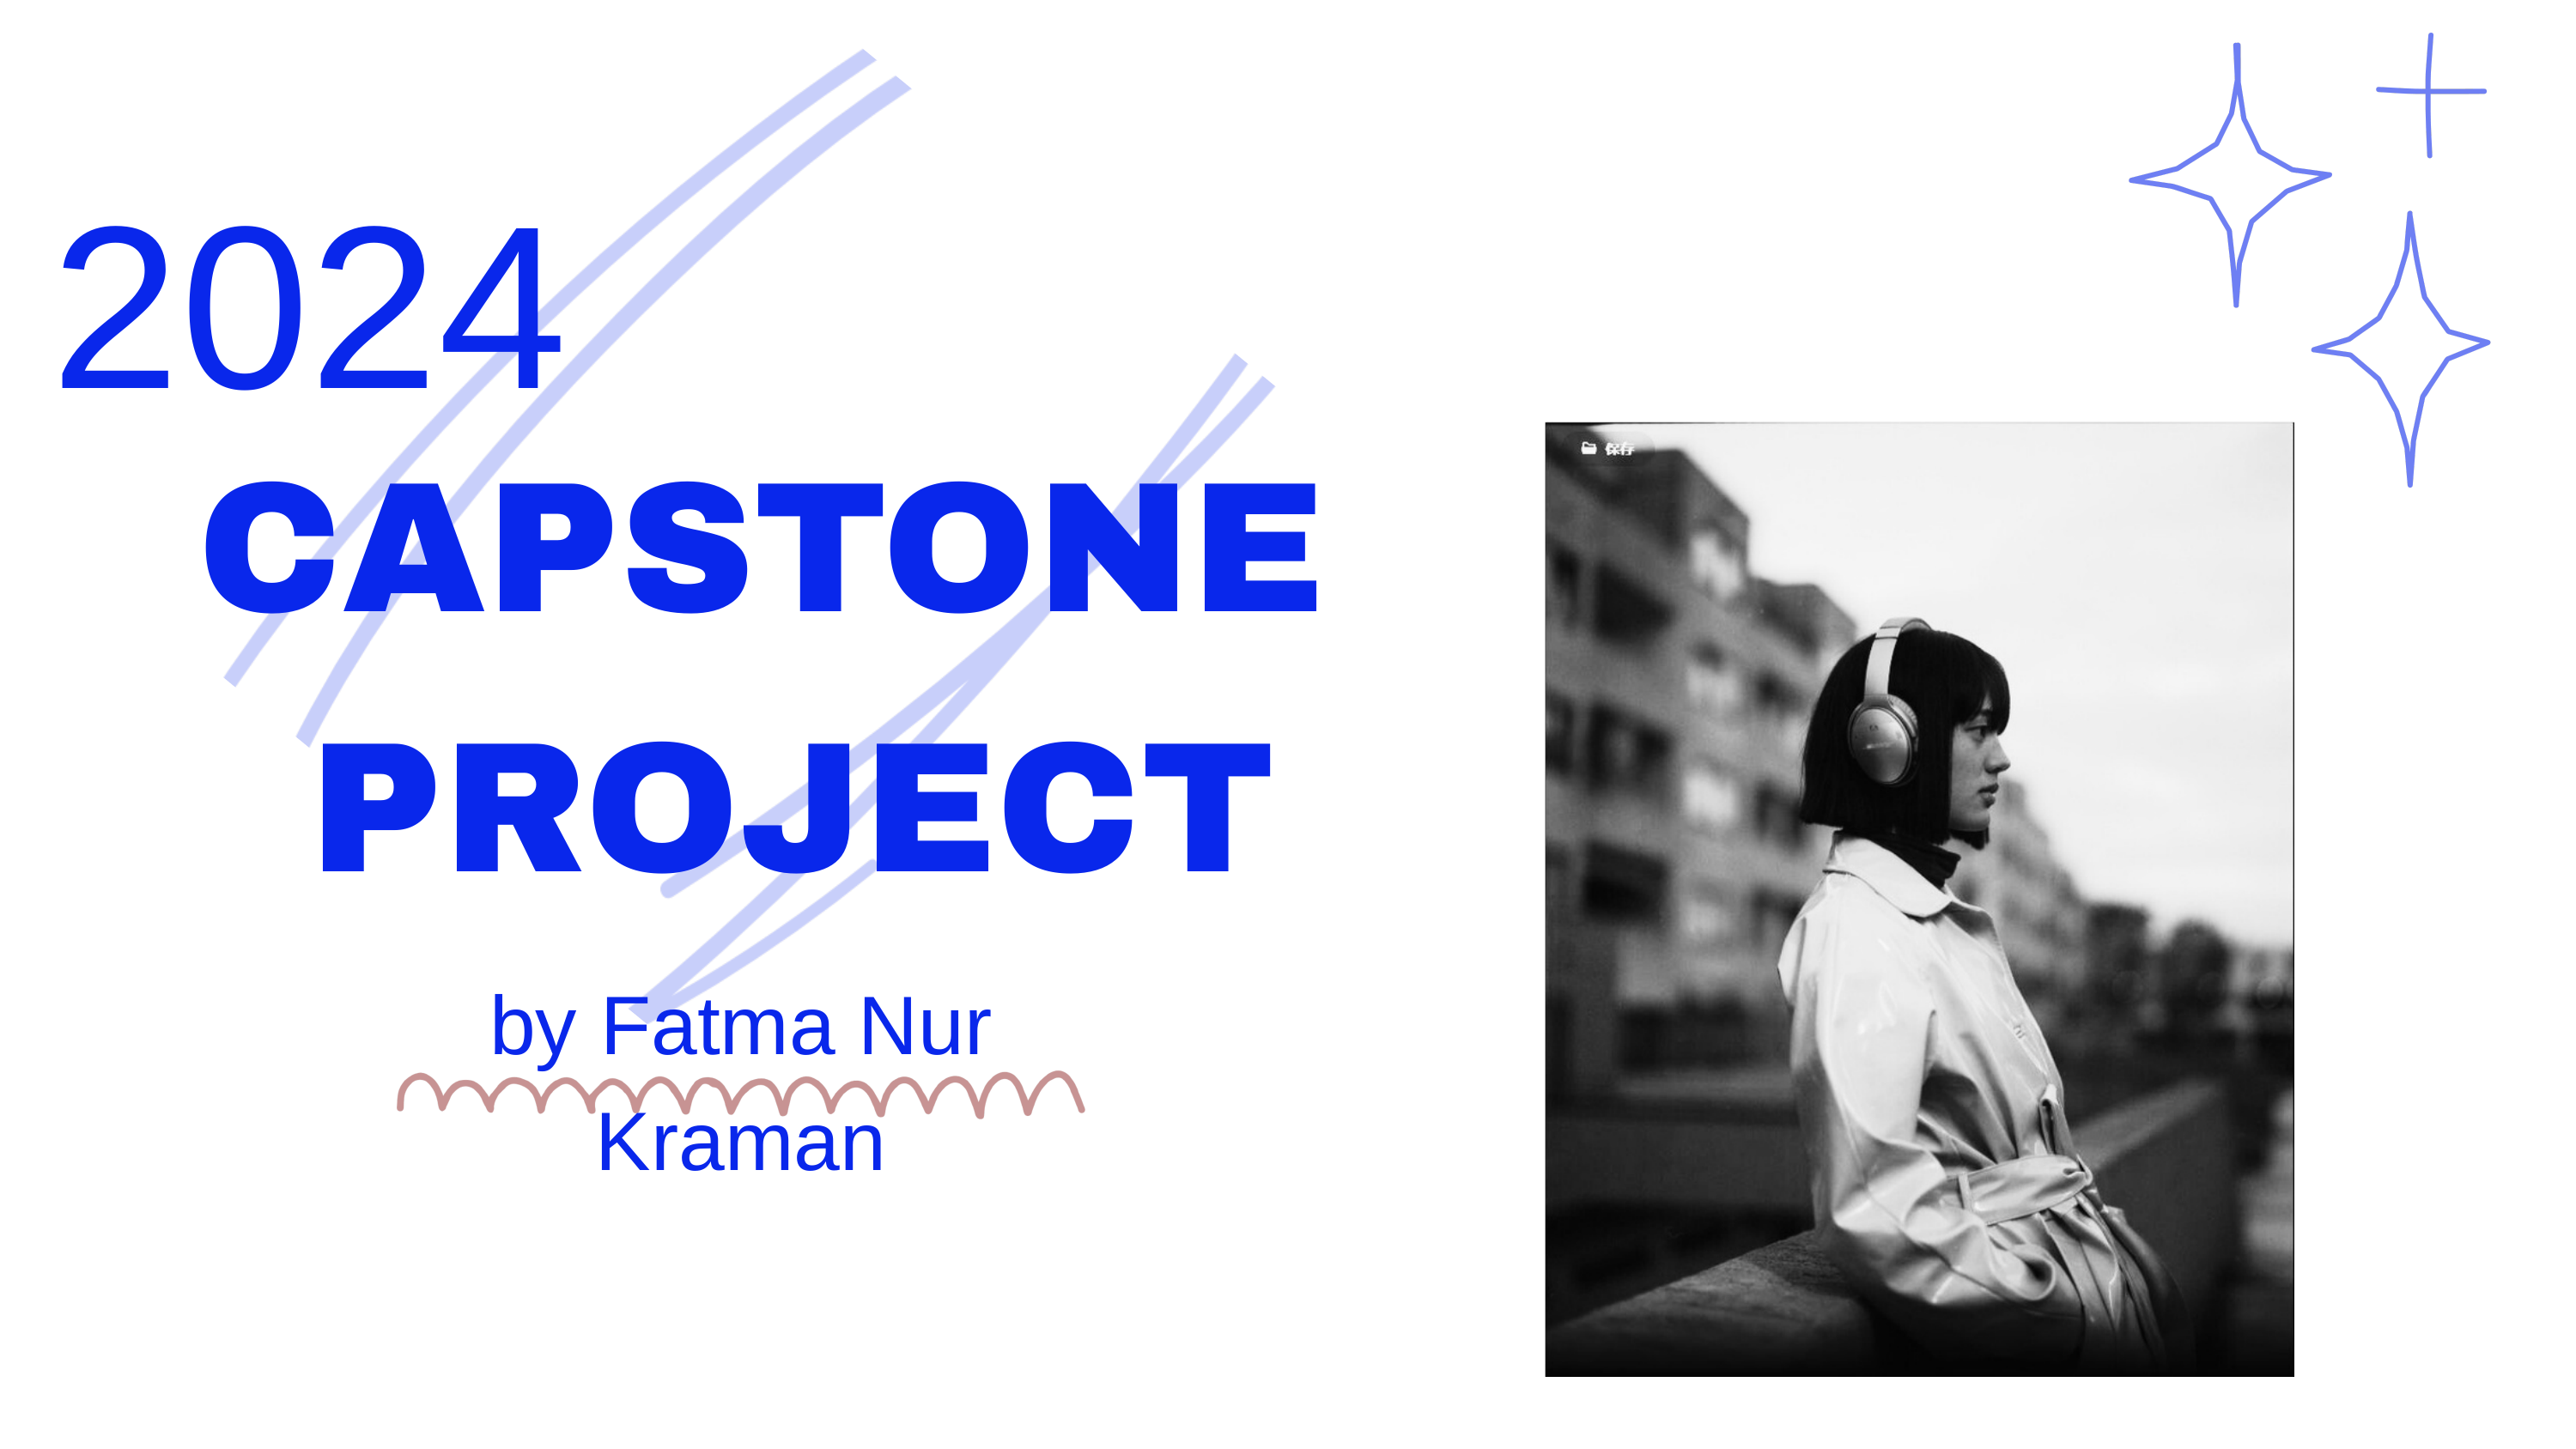

2024

CAPSTONE
PROJECT

by Fatma Nur Kraman